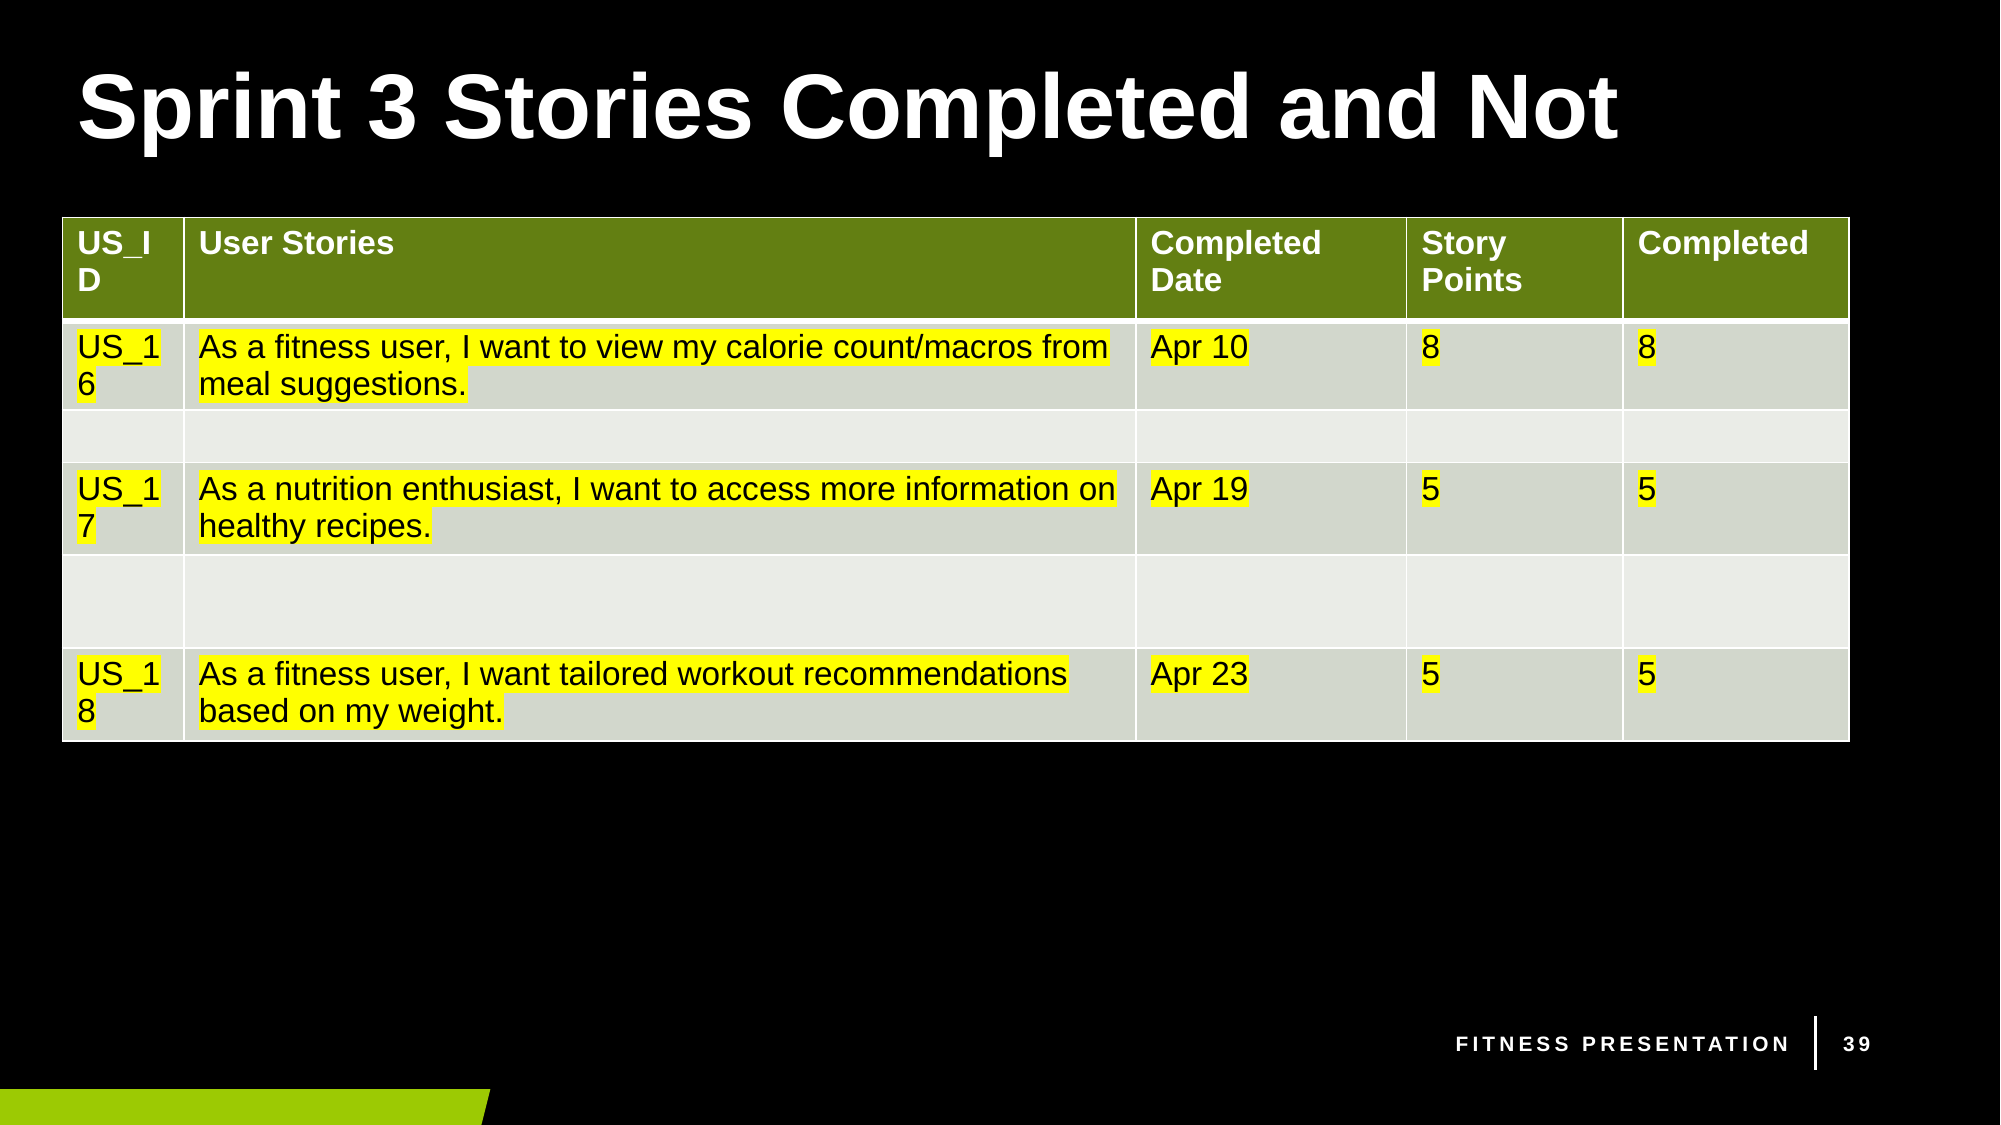

# Sprint 3 Stories Completed and Not
| US\_ID | User Stories | Completed Date | Story Points | Completed |
| --- | --- | --- | --- | --- |
| US\_16 | As a fitness user, I want to view my calorie count/macros from meal suggestions. | Apr 10 | 8 | 8 |
|  |  |  |  |  |
| US\_17 | As a nutrition enthusiast, I want to access more information on healthy recipes. | Apr 19 | 5 | 5 |
|  |  |  |  |  |
| US\_18 | As a fitness user, I want tailored workout recommendations based on my weight. | Apr 23 | 5 | 5 |
Fitness Presentation
39